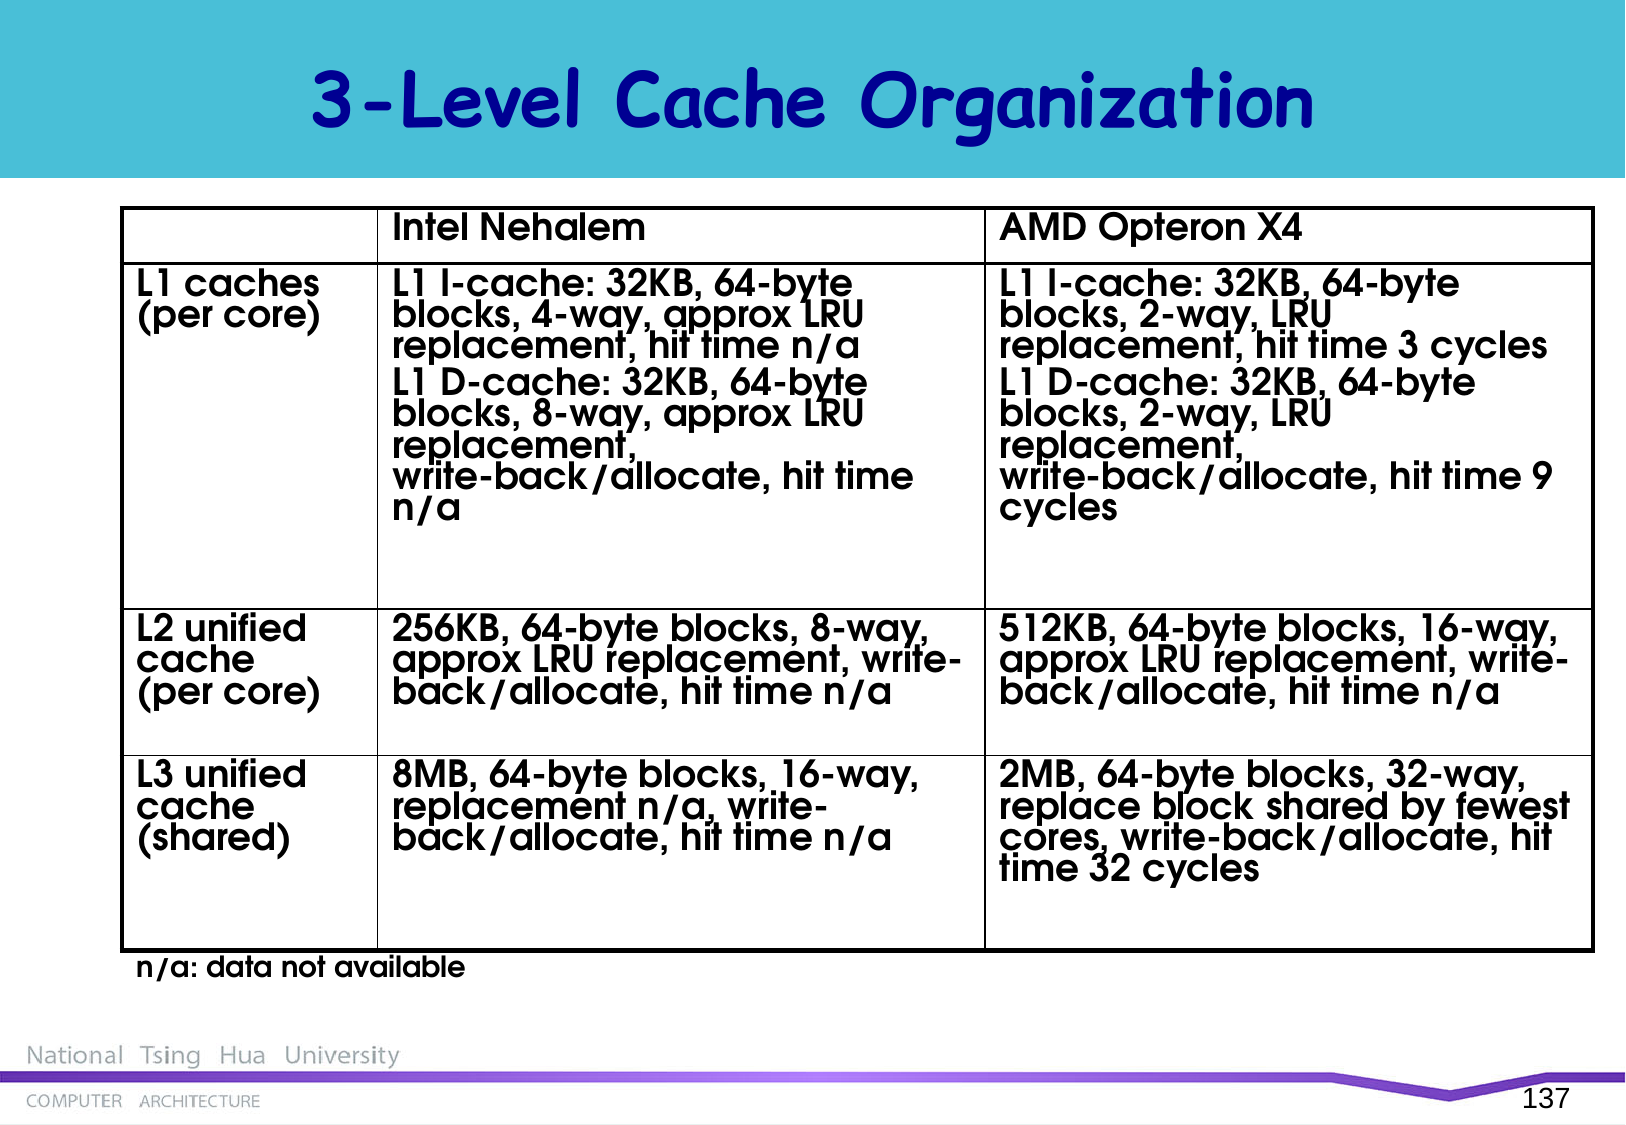

# 3-Level Cache Organization
|  | Intel Nehalem | AMD Opteron X4 |
| --- | --- | --- |
| L1 caches (per core) | L1 I-cache: 32KB, 64-byte blocks, 4-way, approx LRU replacement, hit time n/a L1 D-cache: 32KB, 64-byte blocks, 8-way, approx LRU replacement, write-back/allocate, hit time n/a | L1 I-cache: 32KB, 64-byte blocks, 2-way, LRU replacement, hit time 3 cycles L1 D-cache: 32KB, 64-byte blocks, 2-way, LRU replacement, write-back/allocate, hit time 9 cycles |
| L2 unified cache (per core) | 256KB, 64-byte blocks, 8-way, approx LRU replacement, write-back/allocate, hit time n/a | 512KB, 64-byte blocks, 16-way, approx LRU replacement, write-back/allocate, hit time n/a |
| L3 unified cache (shared) | 8MB, 64-byte blocks, 16-way, replacement n/a, write-back/allocate, hit time n/a | 2MB, 64-byte blocks, 32-way, replace block shared by fewest cores, write-back/allocate, hit time 32 cycles |
| n/a: data not available |  |  |
137